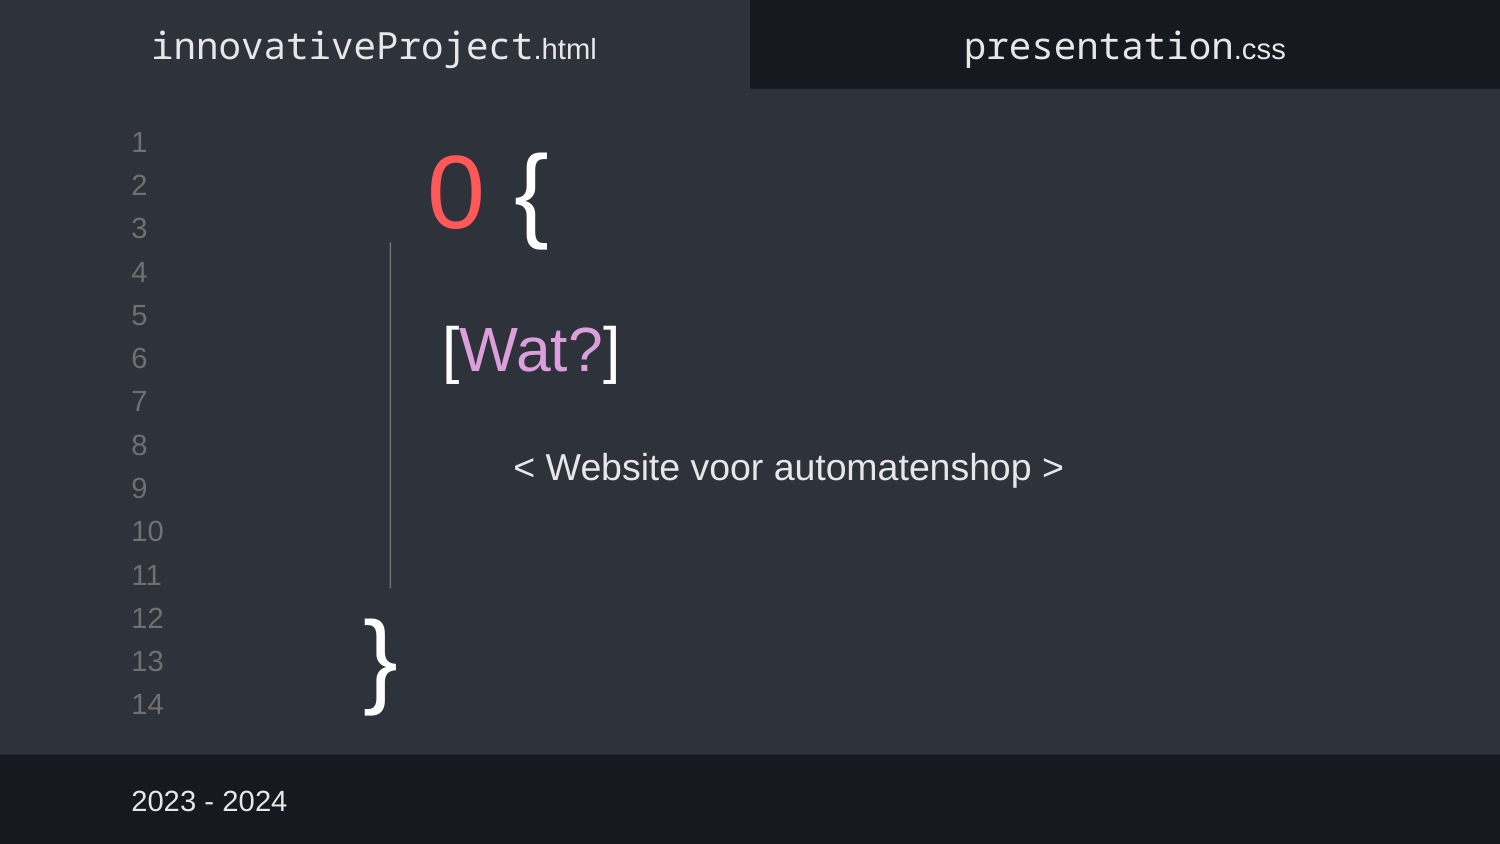

innovativeProject.html
presentation.css
# 0 {
[Wat?]
< Website voor automatenshop >
}
2023 - 2024